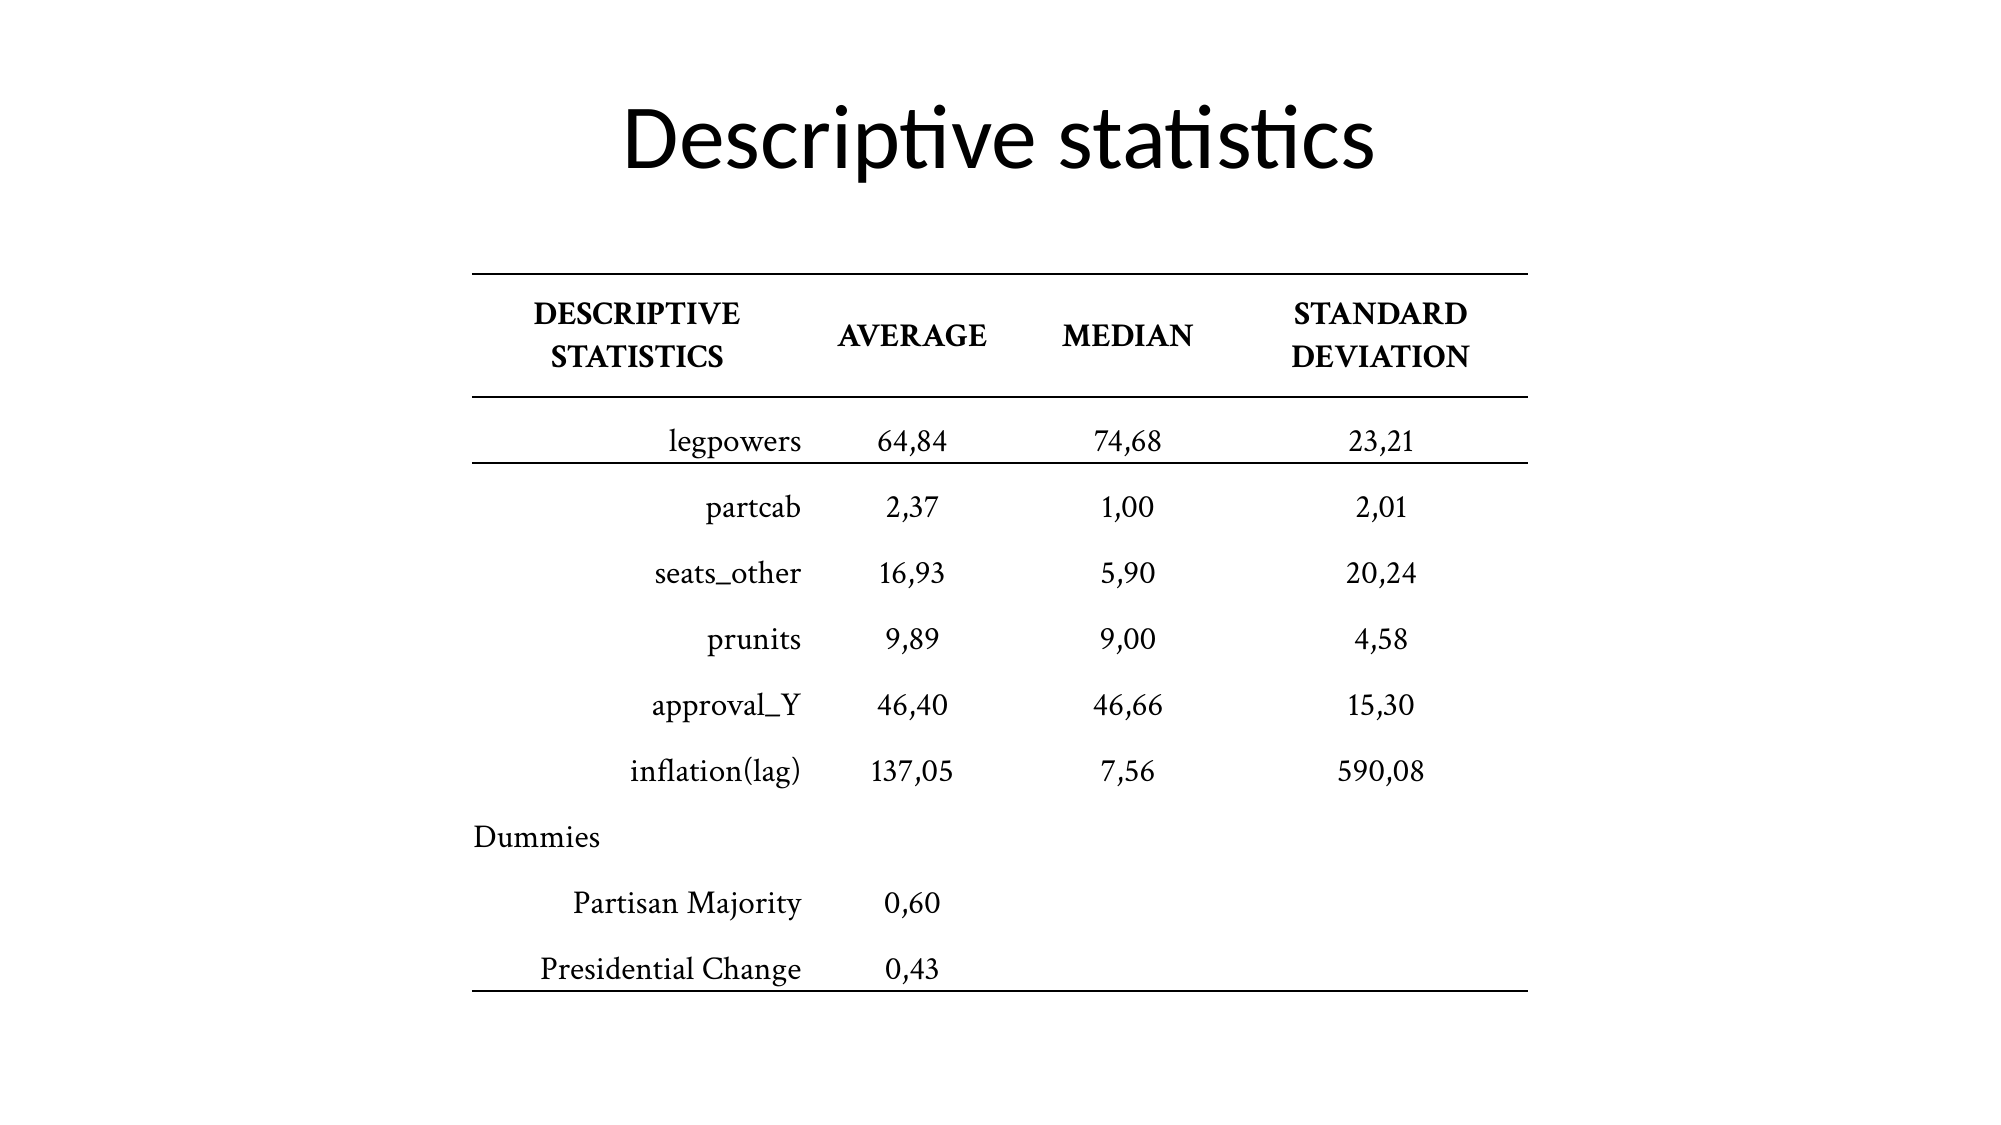

# Descriptive statistics
| DESCRIPTIVE STATISTICS | AVERAGE | MEDIAN | STANDARD DEVIATION |
| --- | --- | --- | --- |
| legpowers | 64,84 | 74,68 | 23,21 |
| partcab | 2,37 | 1,00 | 2,01 |
| seats\_other | 16,93 | 5,90 | 20,24 |
| prunits | 9,89 | 9,00 | 4,58 |
| approval\_Y | 46,40 | 46,66 | 15,30 |
| inflation(lag) | 137,05 | 7,56 | 590,08 |
| Dummies |  |  |  |
| Partisan Majority | 0,60 |  |  |
| Presidential Change | 0,43 |  |  |